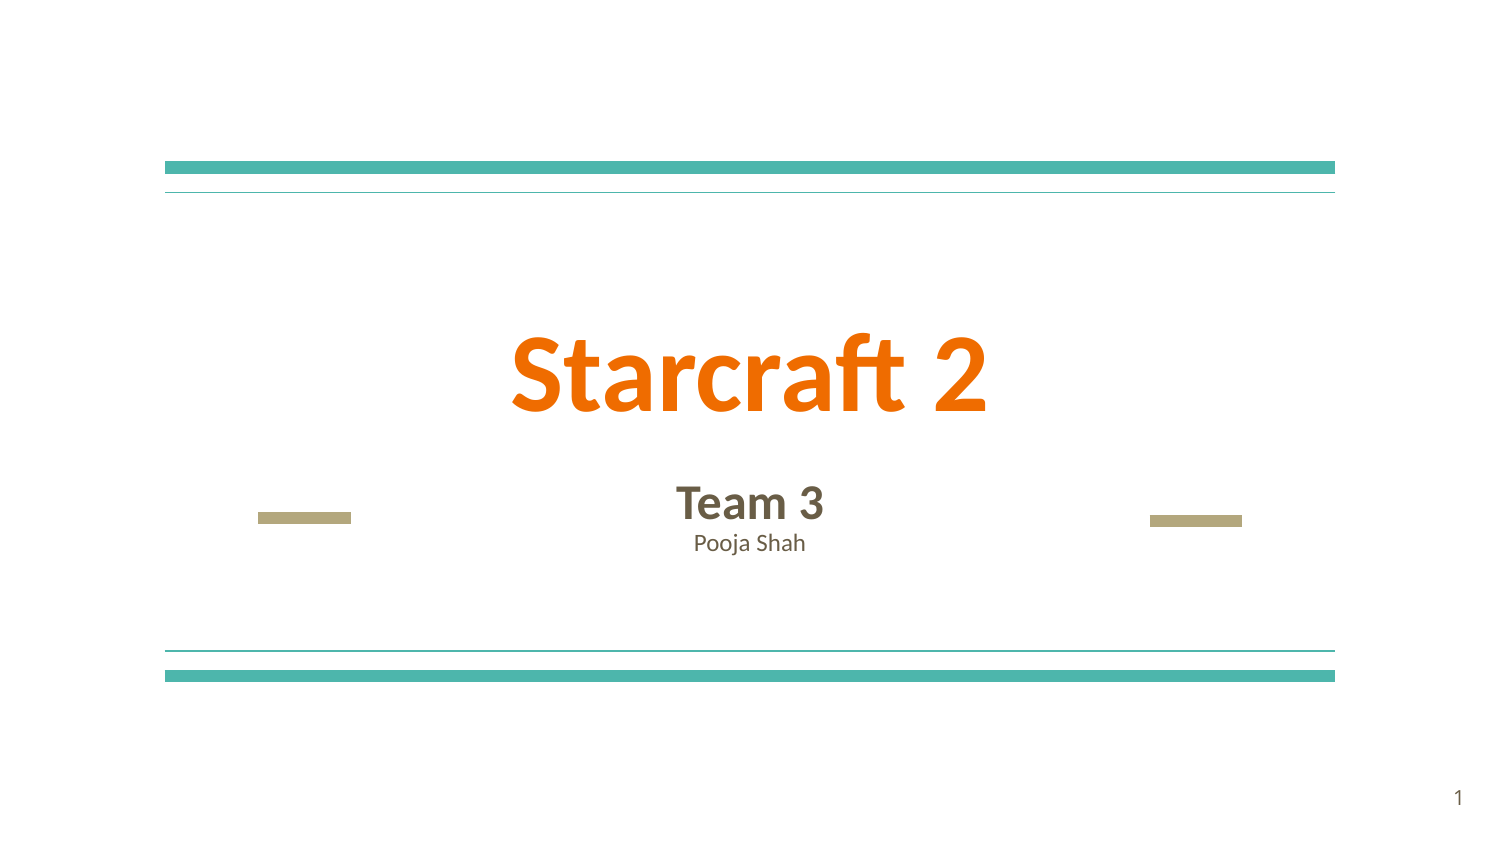

# Starcraft 2
Team 3
Pooja Shah
1